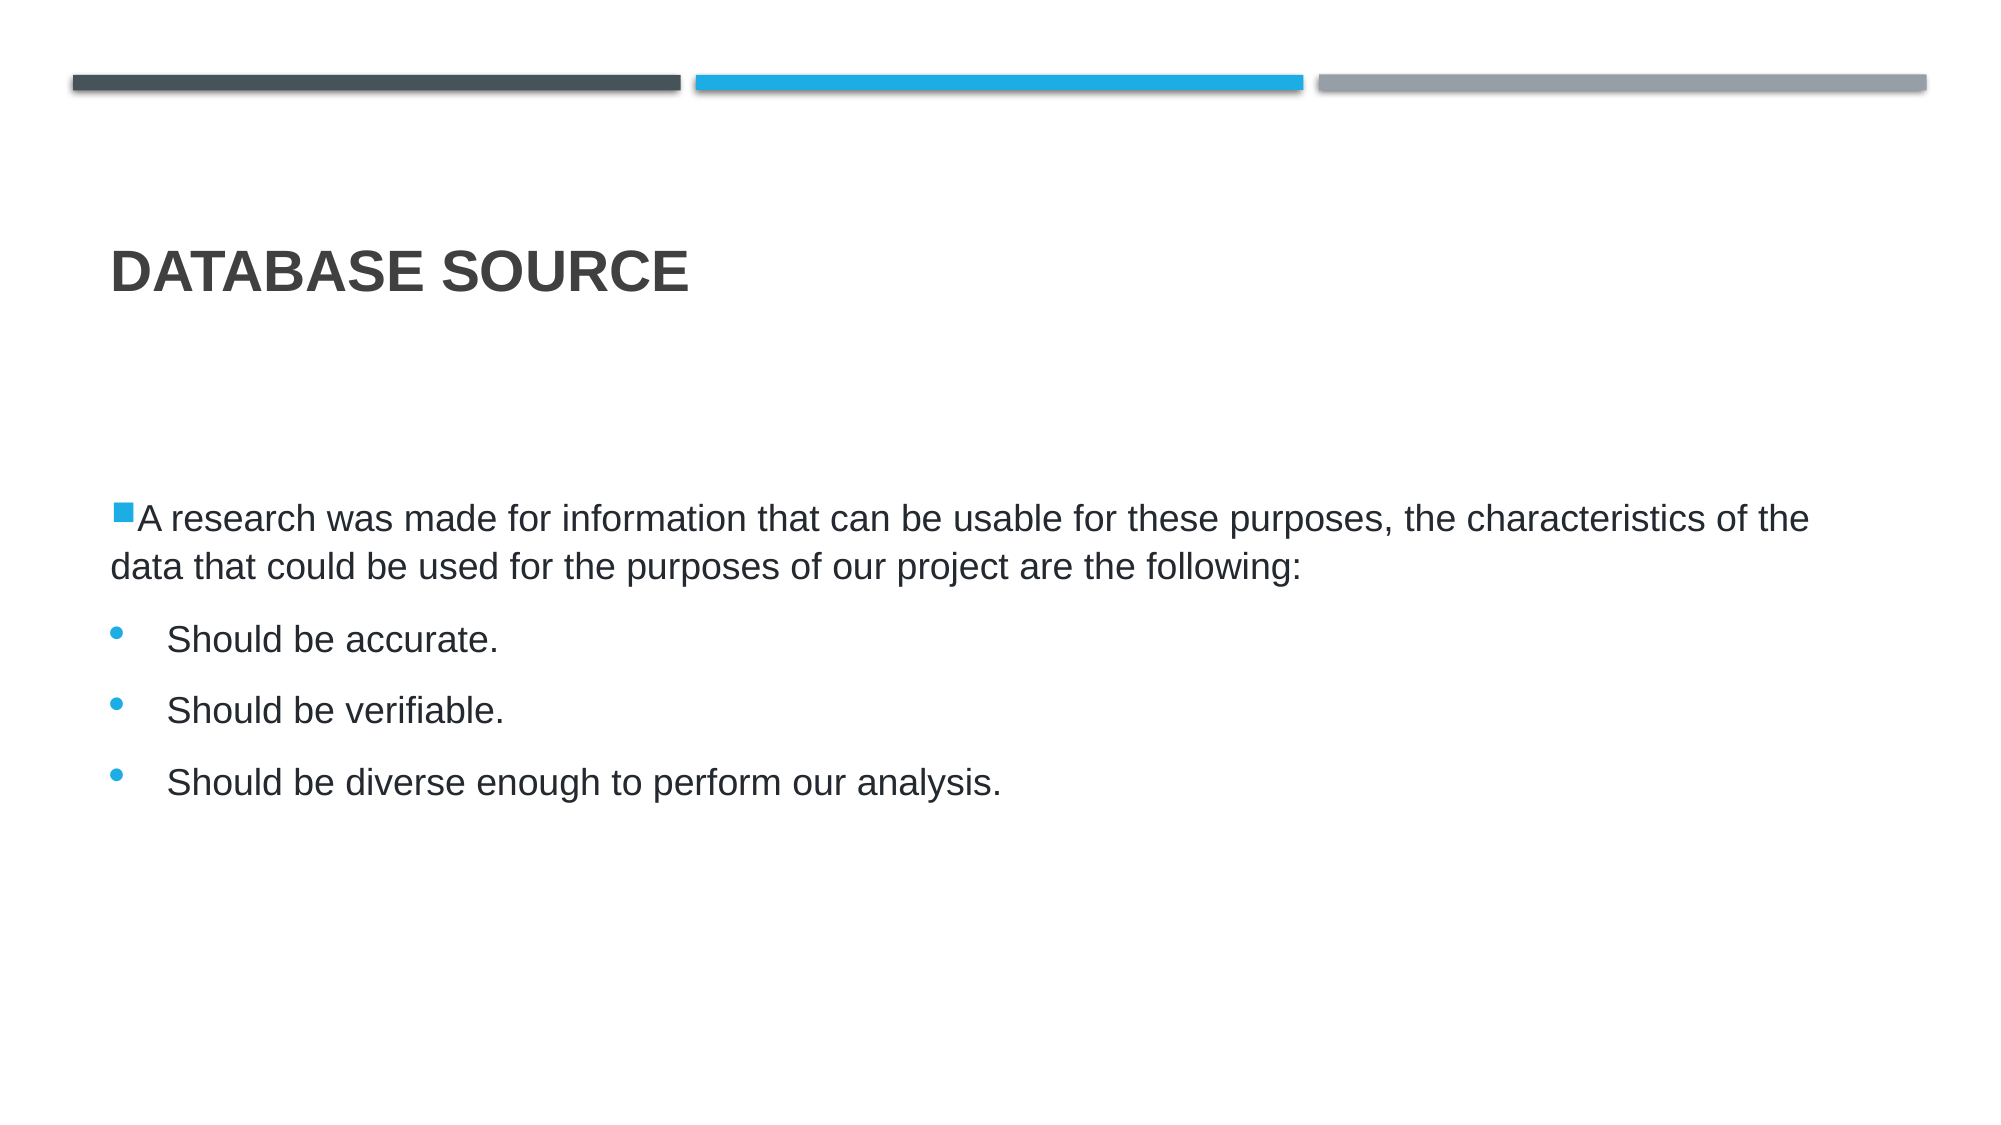

# Database Source
A research was made for information that can be usable for these purposes, the characteristics of the data that could be used for the purposes of our project are the following:
Should be accurate.
Should be verifiable.
Should be diverse enough to perform our analysis.